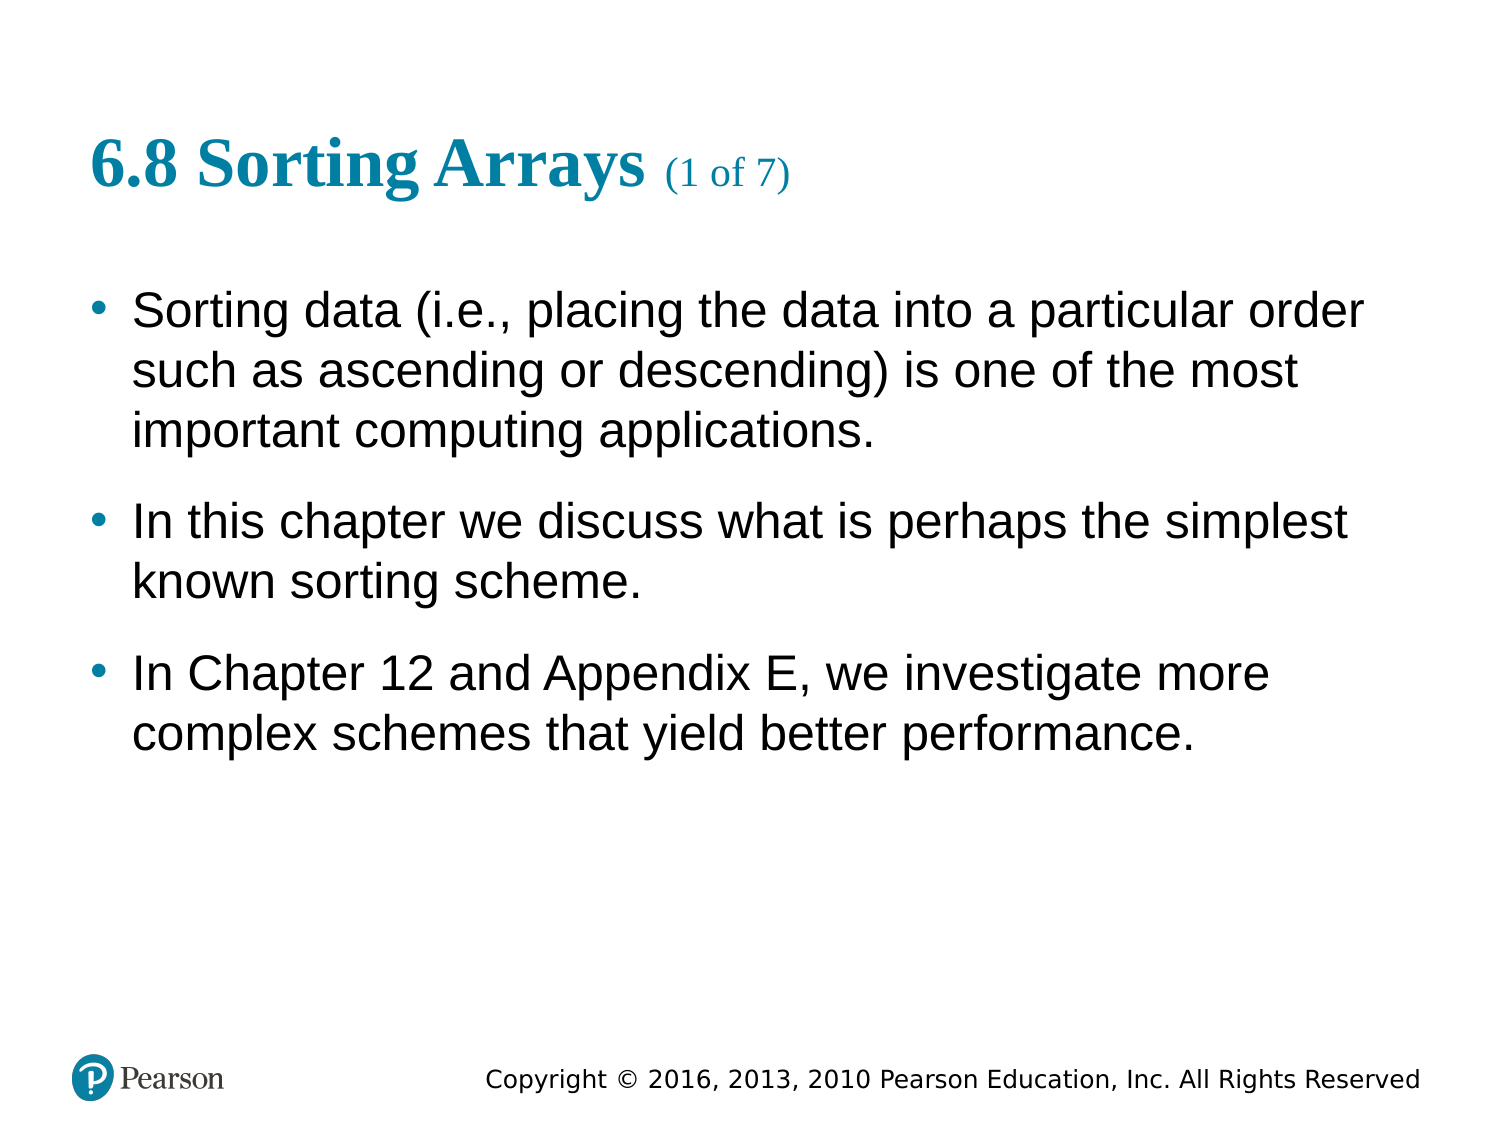

# 6.8 Sorting Arrays (1 of 7)
Sorting data (i.e., placing the data into a particular order such as ascending or descending) is one of the most important computing applications.
In this chapter we discuss what is perhaps the simplest known sorting scheme.
In Chapter 12 and Appendix E, we investigate more complex schemes that yield better performance.